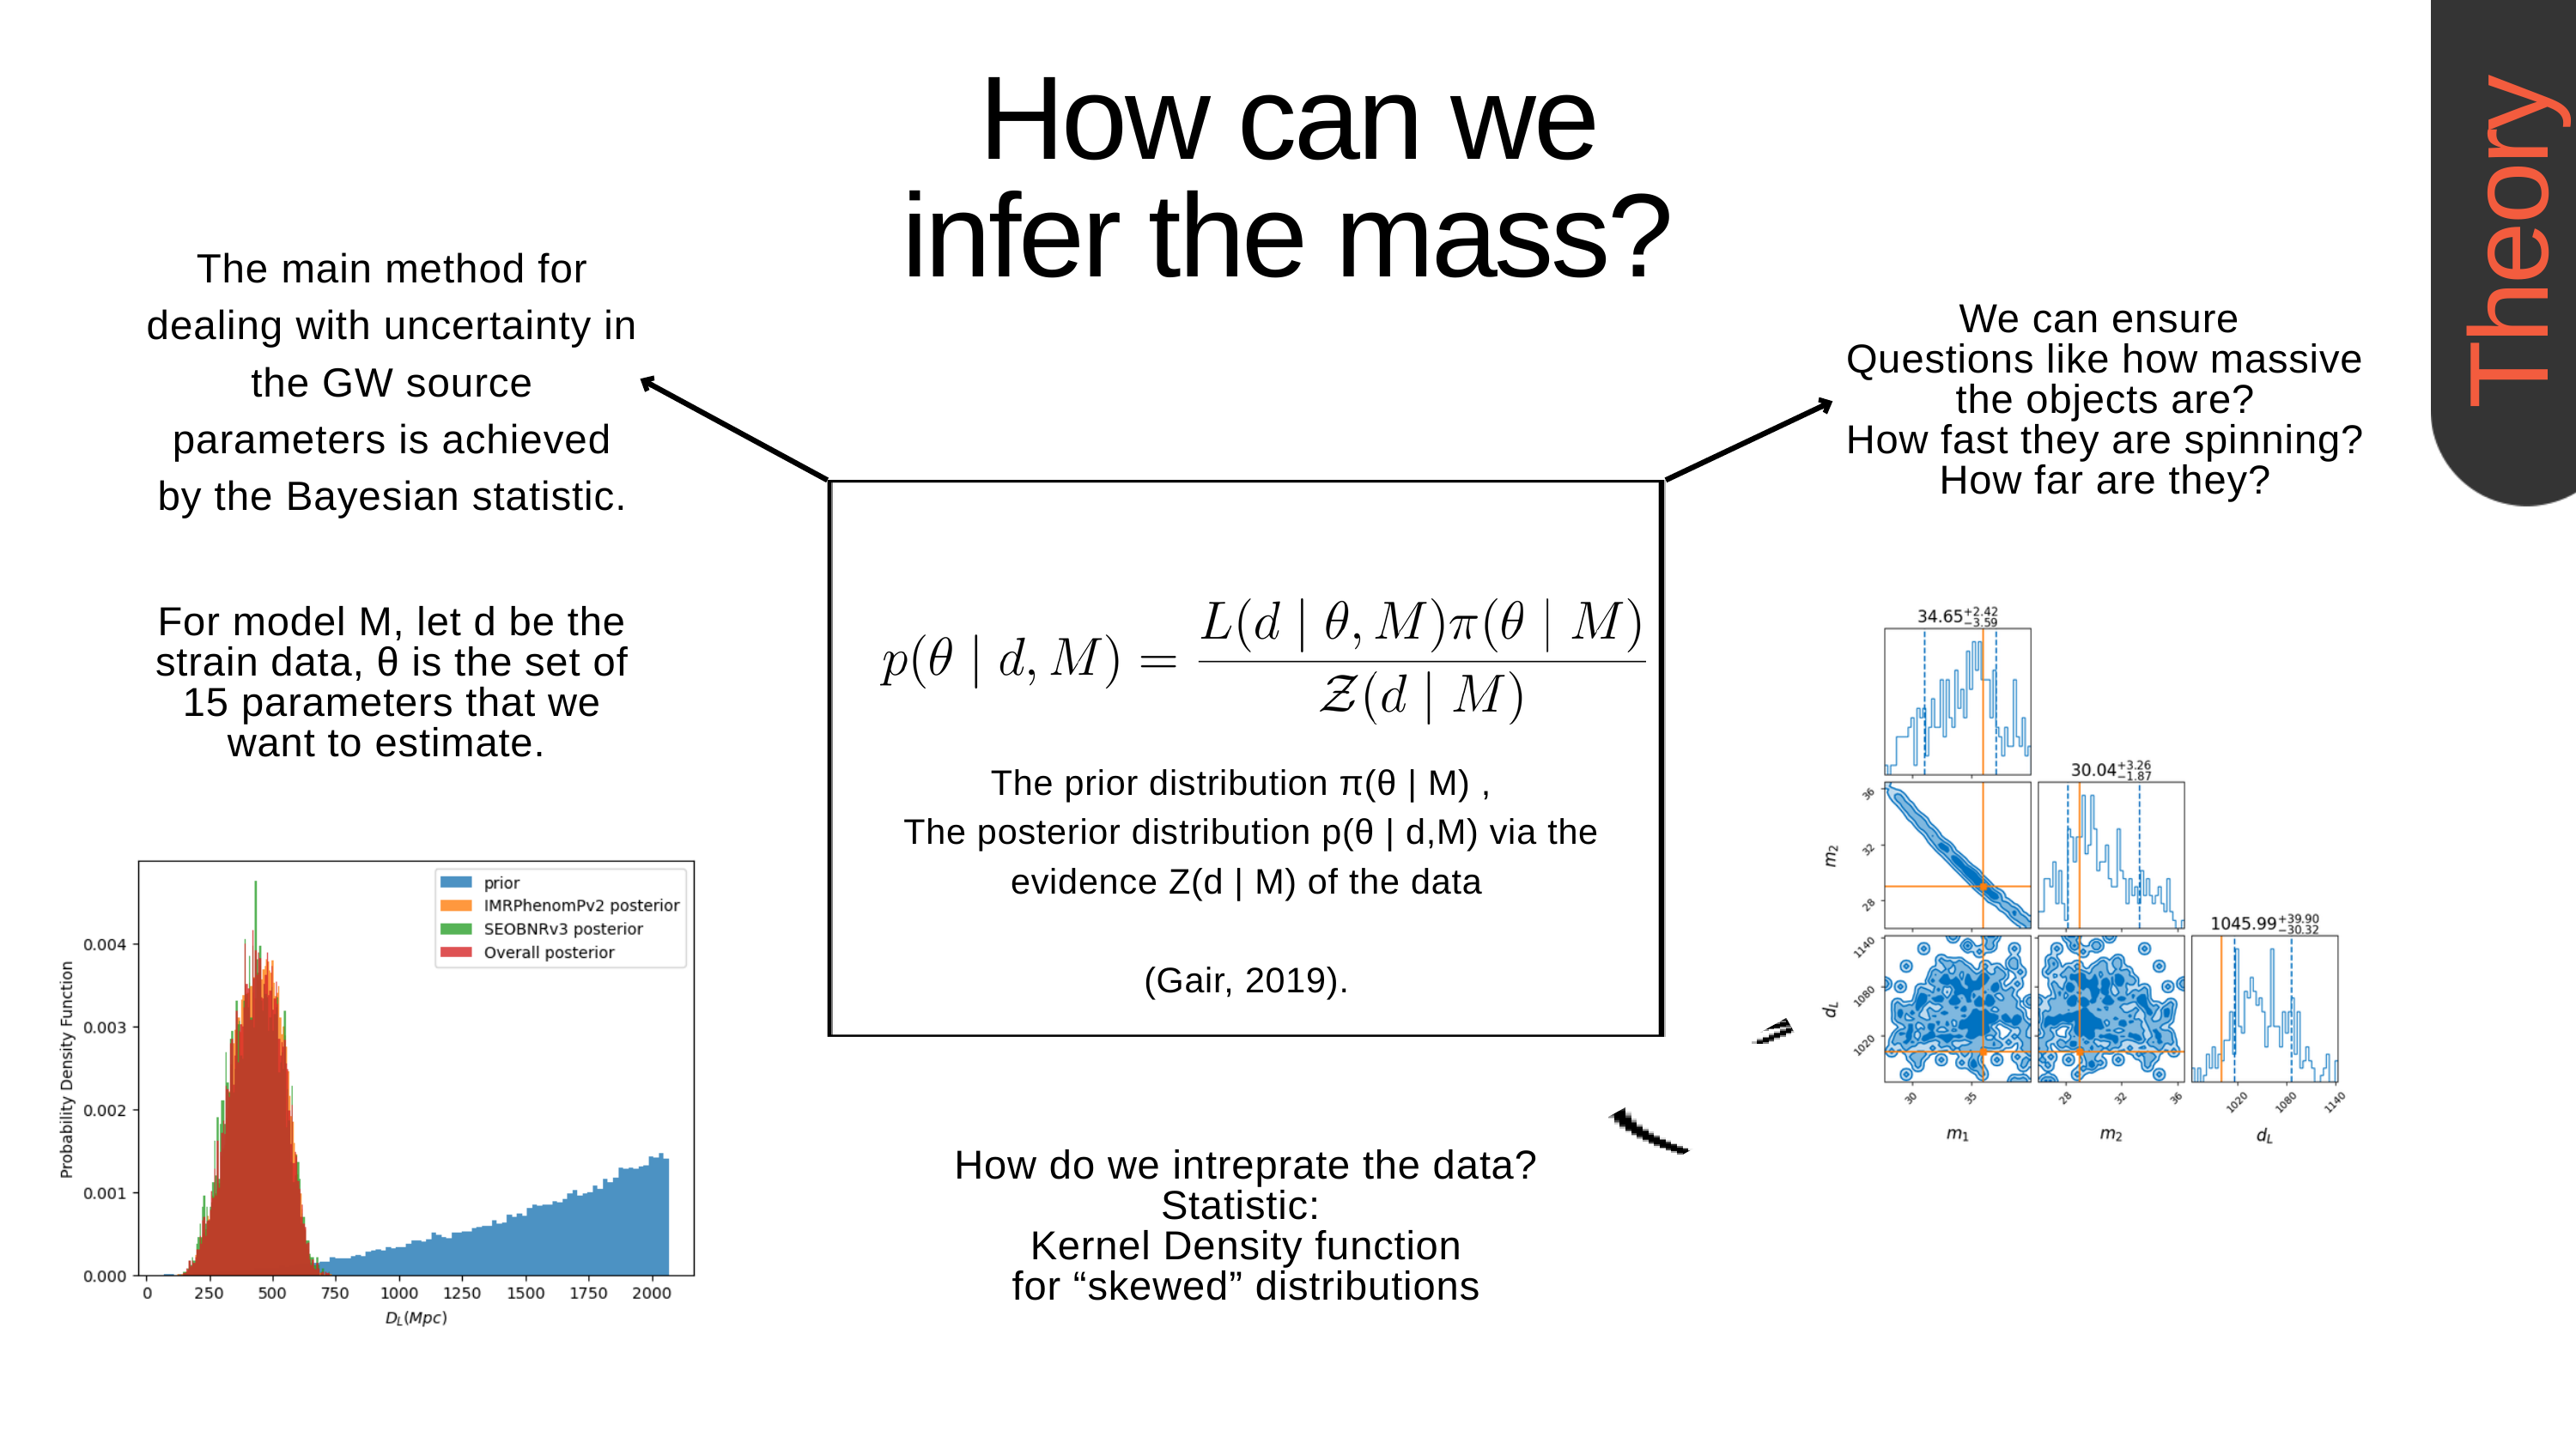

How can we infer the mass?
Thynk Unlimited
Theory
The main method for dealing with uncertainty in the GW source parameters is achieved by the Bayesian statistic.
We can ensure
Questions like how massive the objects are?
How fast they are spinning?
How far are they?

For model M, let d be the strain data, θ is the set of 15 parameters that we want to estimate.
The prior distribution π(θ | M) ,
 The posterior distribution p(θ | d,M) via the evidence Z(d | M) of the data

(Gair, 2019).

How do we intreprate the data?
Statistic:
Kernel Density function
for “skewed” distributions